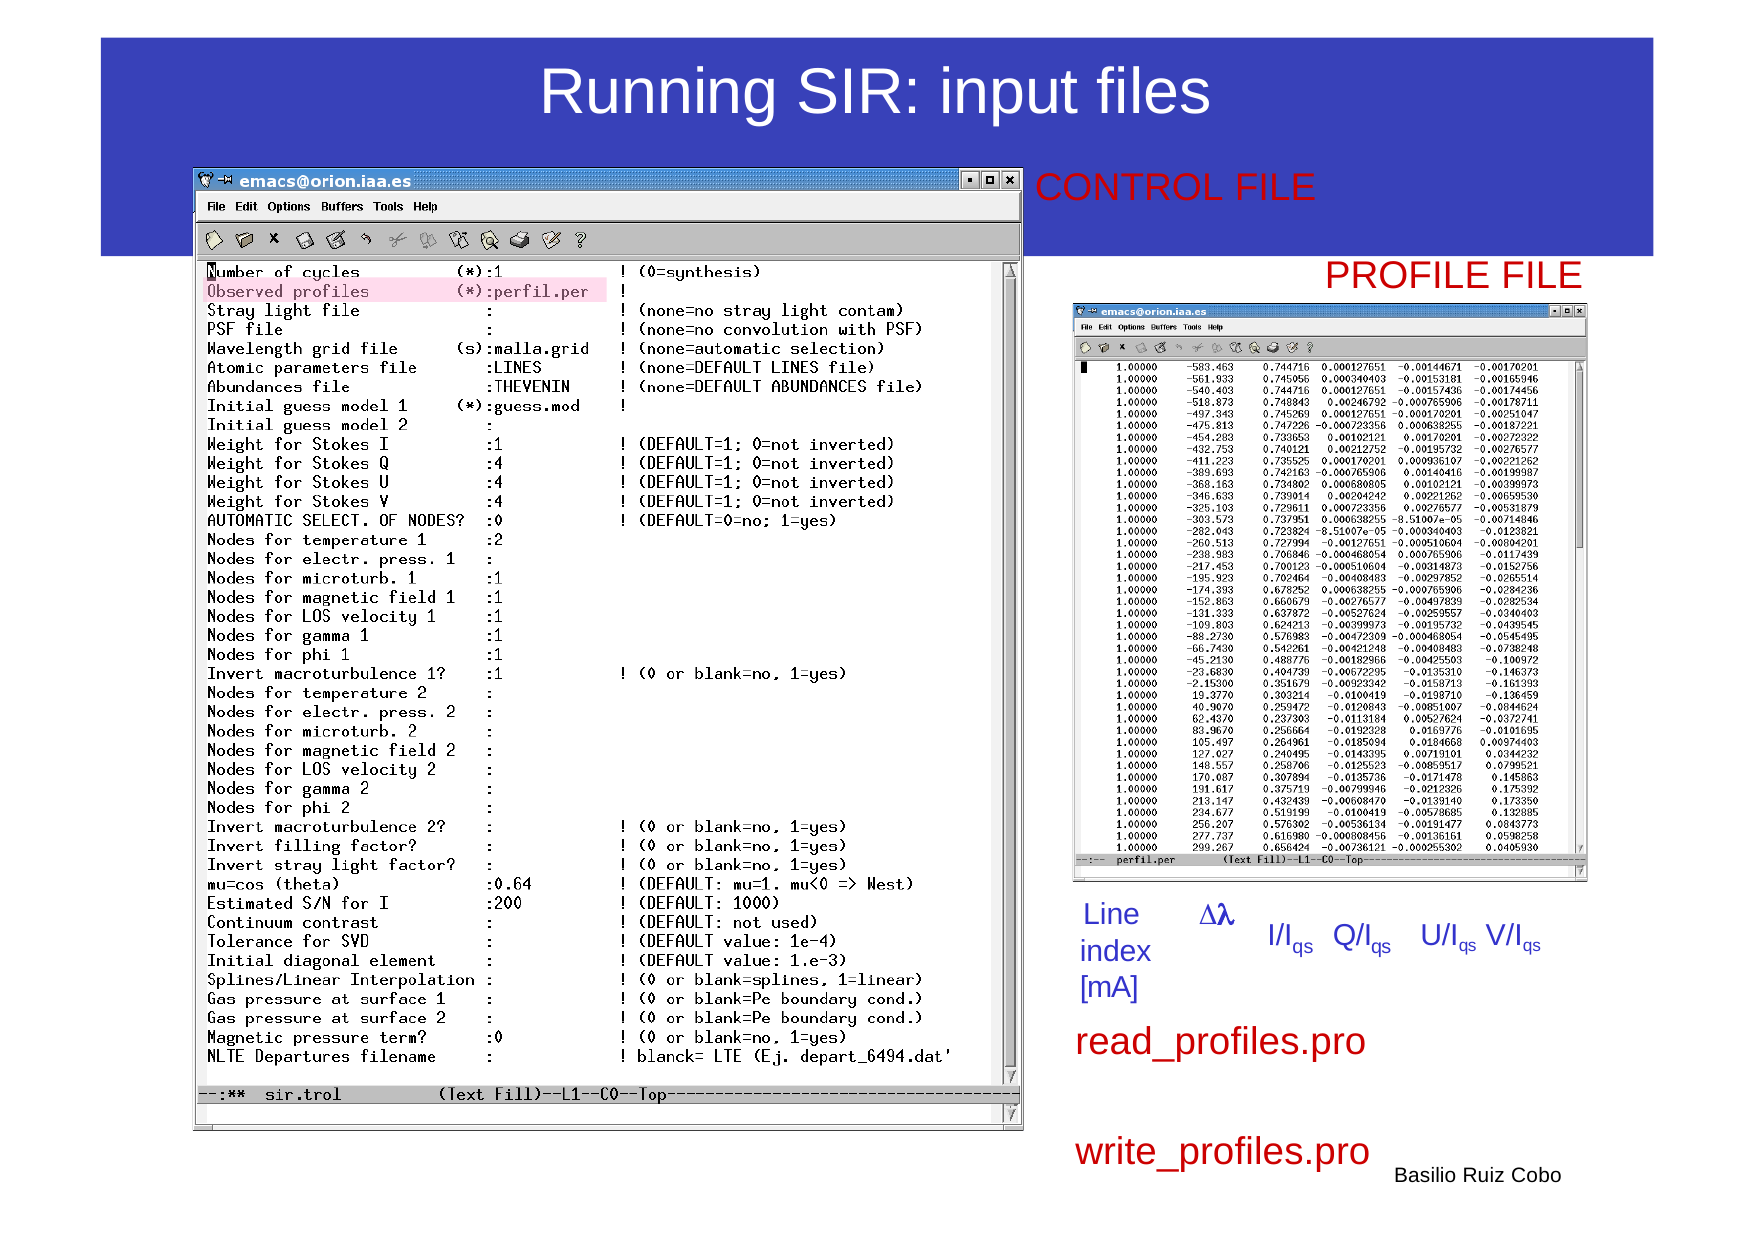

# Running SIR: input files
CONTROL FILE

PROFILE FILE

Input files

Line	Δλ
index	[mA]
Q/I	U/Iqs V/Iqs
I/I
qs
qs
read_profiles.pro  write_profiles.pro
Basilio Ruiz Cobo